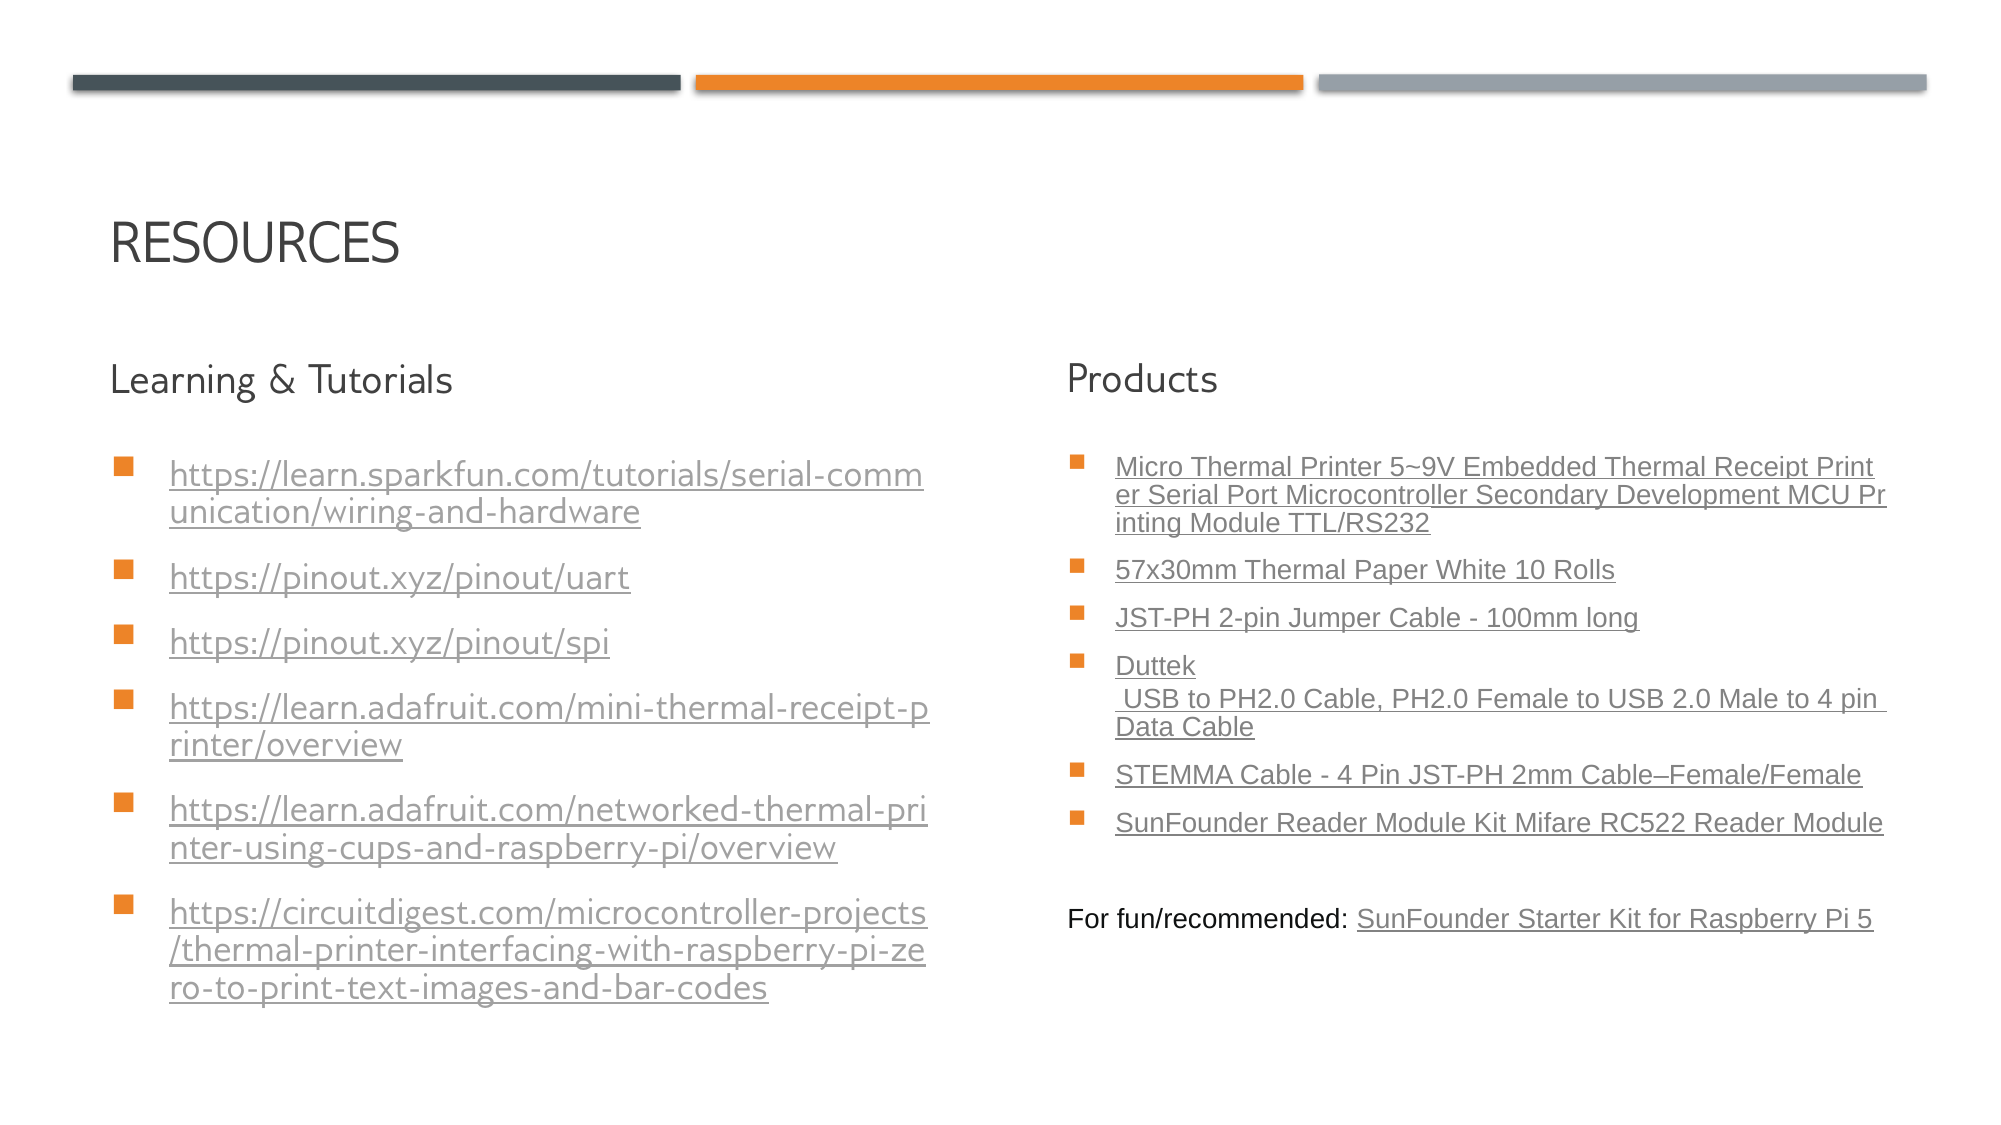

# Resources
Learning & Tutorials
Products
https://learn.sparkfun.com/tutorials/serial-communication/wiring-and-hardware
https://pinout.xyz/pinout/uart
https://pinout.xyz/pinout/spi
https://learn.adafruit.com/mini-thermal-receipt-printer/overview
https://learn.adafruit.com/networked-thermal-printer-using-cups-and-raspberry-pi/overview
https://circuitdigest.com/microcontroller-projects/thermal-printer-interfacing-with-raspberry-pi-zero-to-print-text-images-and-bar-codes

Micro Thermal Printer 5~9V Embedded Thermal Receipt Printer Serial Port Microcontroller Secondary Development MCU Printing Module TTL/RS232
57x30mm Thermal Paper White 10 Rolls
JST-PH 2-pin Jumper Cable - 100mm long
Duttek USB to PH2.0 Cable, PH2.0 Female to USB 2.0 Male to 4 pin Data Cable
STEMMA Cable - 4 Pin JST-PH 2mm Cable–Female/Female
SunFounder Reader Module Kit Mifare RC522 Reader Module

For fun/recommended: SunFounder Starter Kit for Raspberry Pi 5